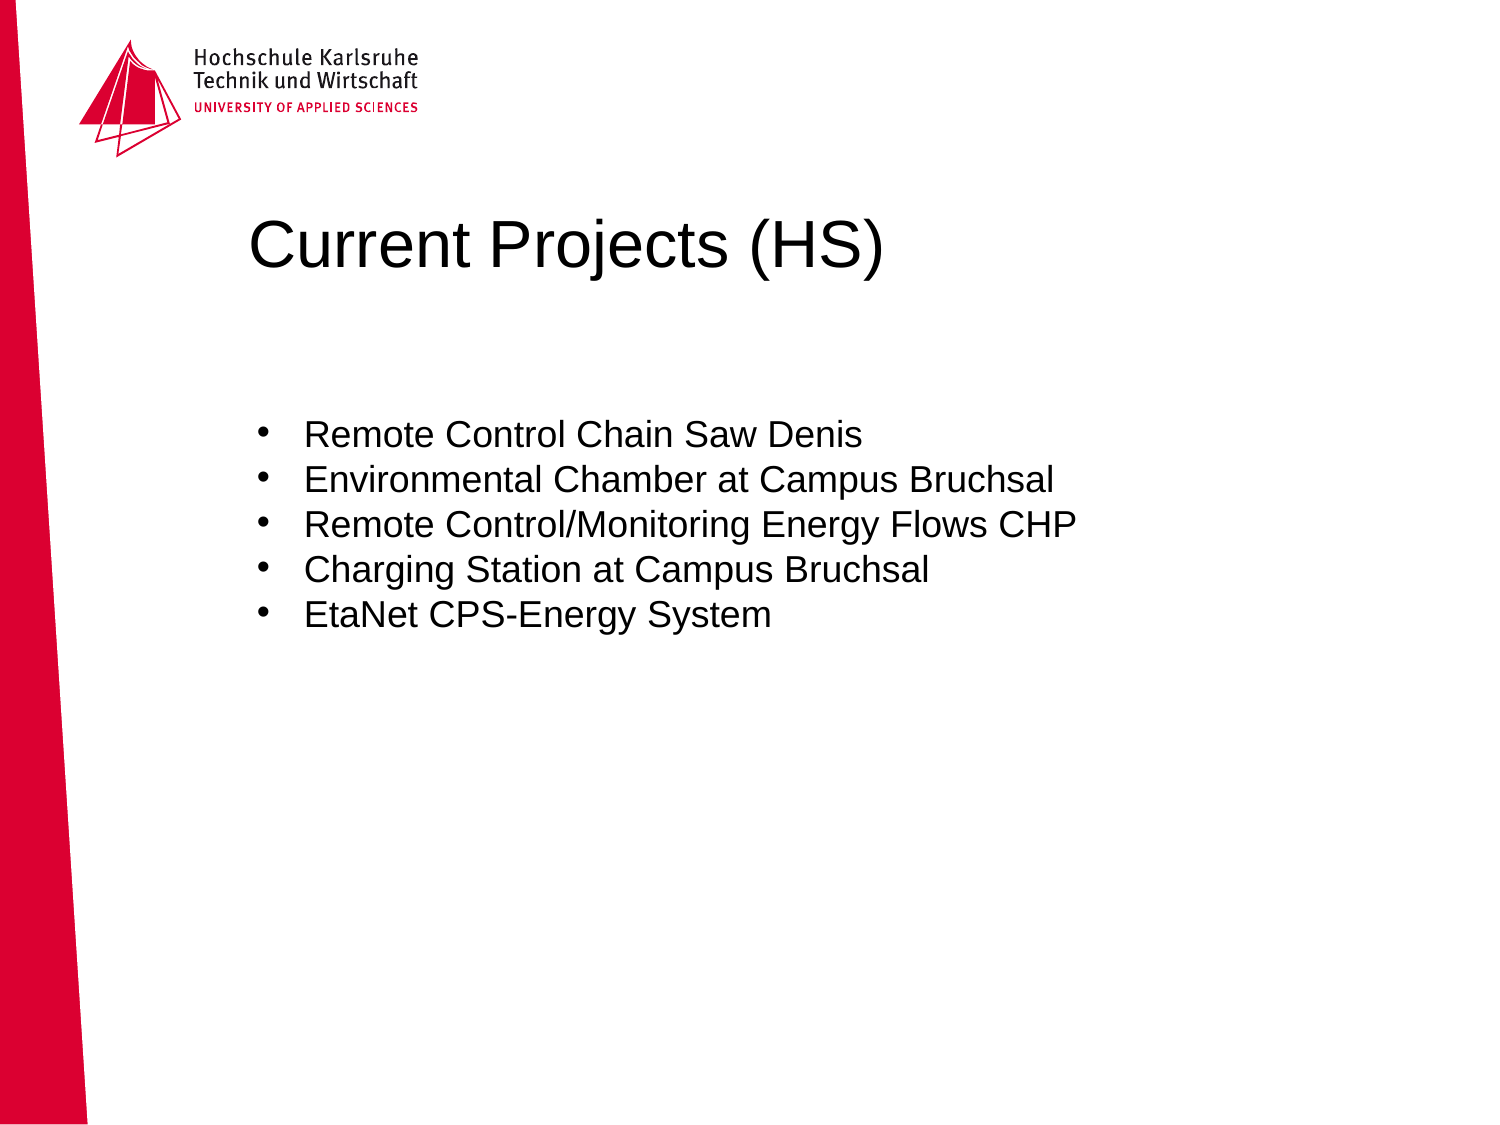

# Current Projects (HS)
Remote Control Chain Saw Denis
Environmental Chamber at Campus Bruchsal
Remote Control/Monitoring Energy Flows CHP
Charging Station at Campus Bruchsal
EtaNet CPS-Energy System